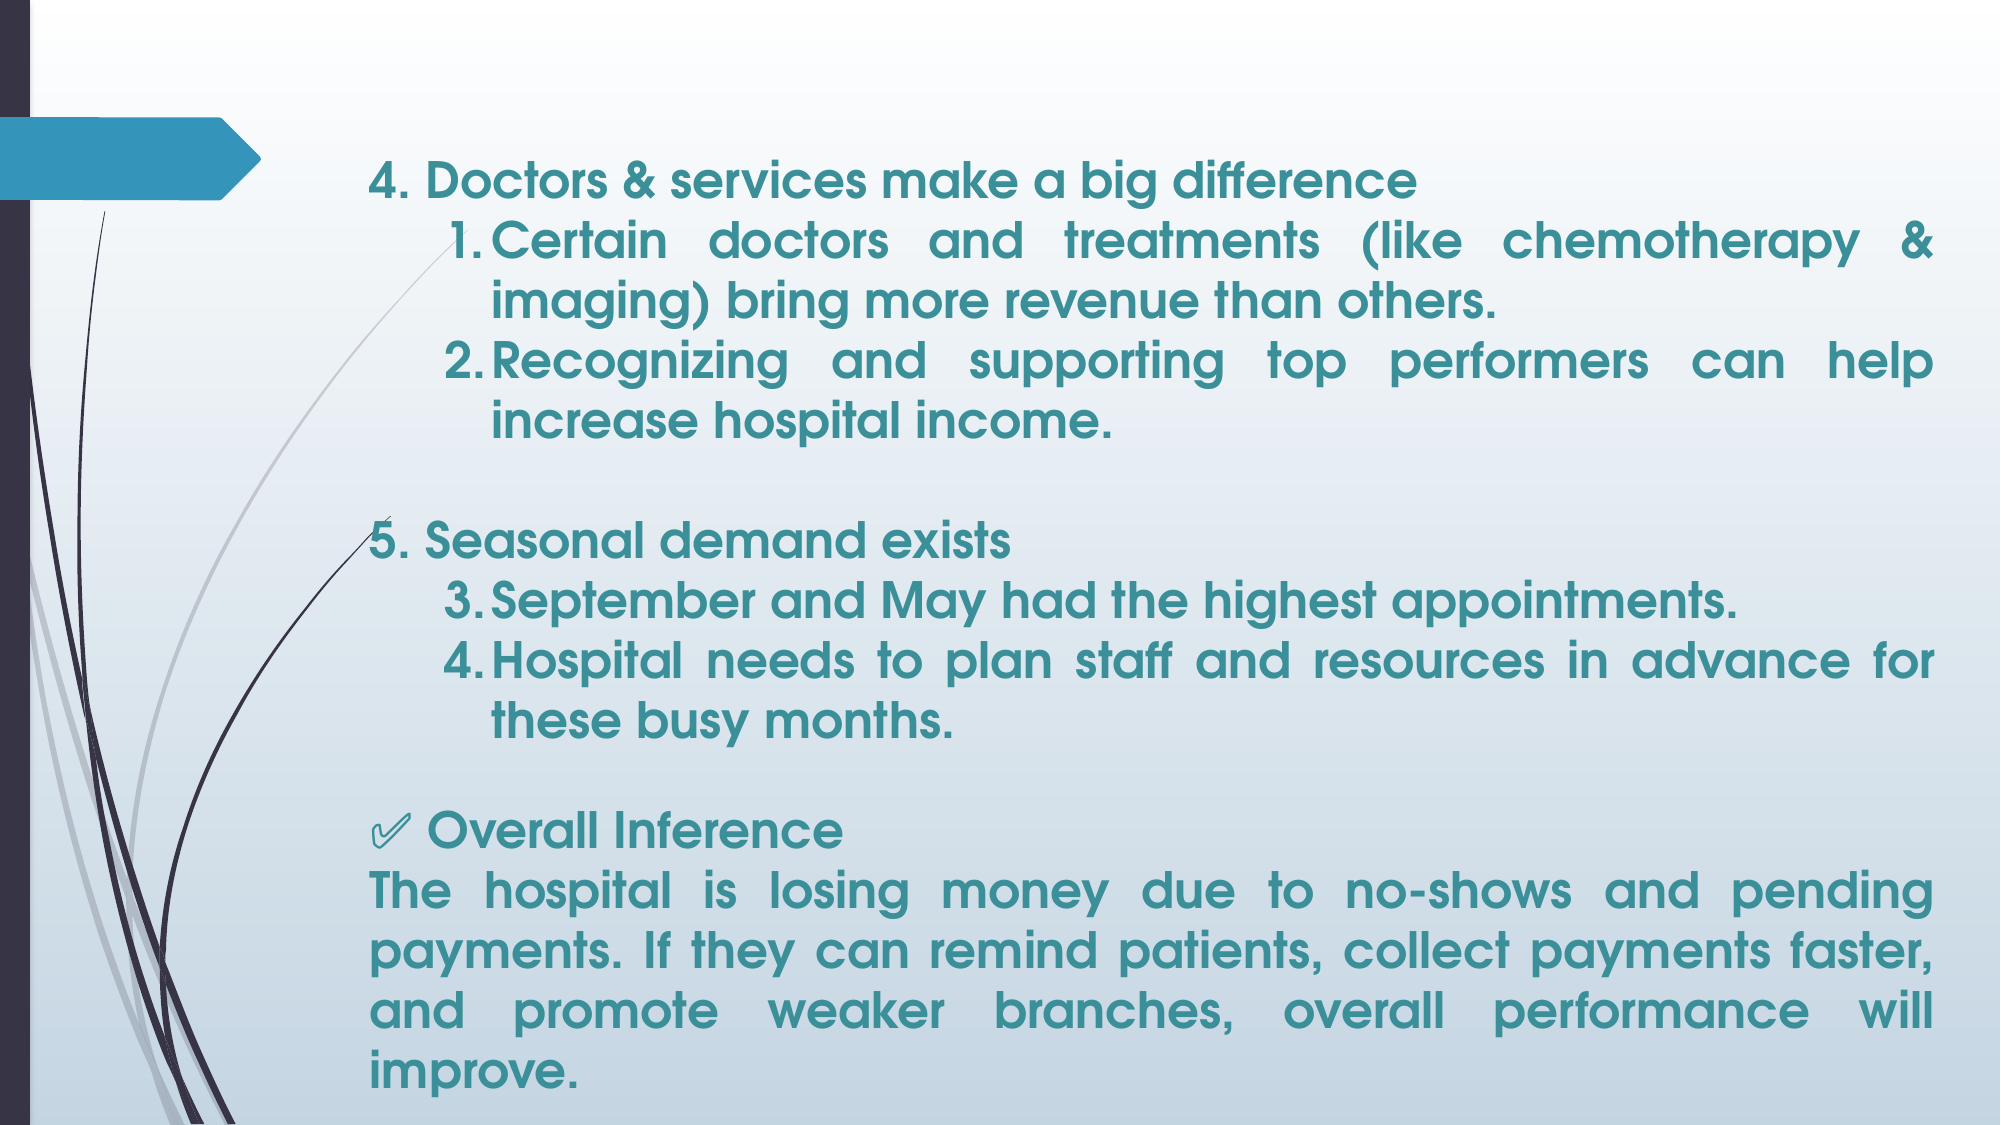

4. Doctors & services make a big difference
Certain doctors and treatments (like chemotherapy & imaging) bring more revenue than others.
Recognizing and supporting top performers can help increase hospital income.

5. Seasonal demand exists
September and May had the highest appointments.
Hospital needs to plan staff and resources in advance for these busy months.

✅ Overall Inference
The hospital is losing money due to no-shows and pending payments. If they can remind patients, collect payments faster, and promote weaker branches, overall performance will improve.